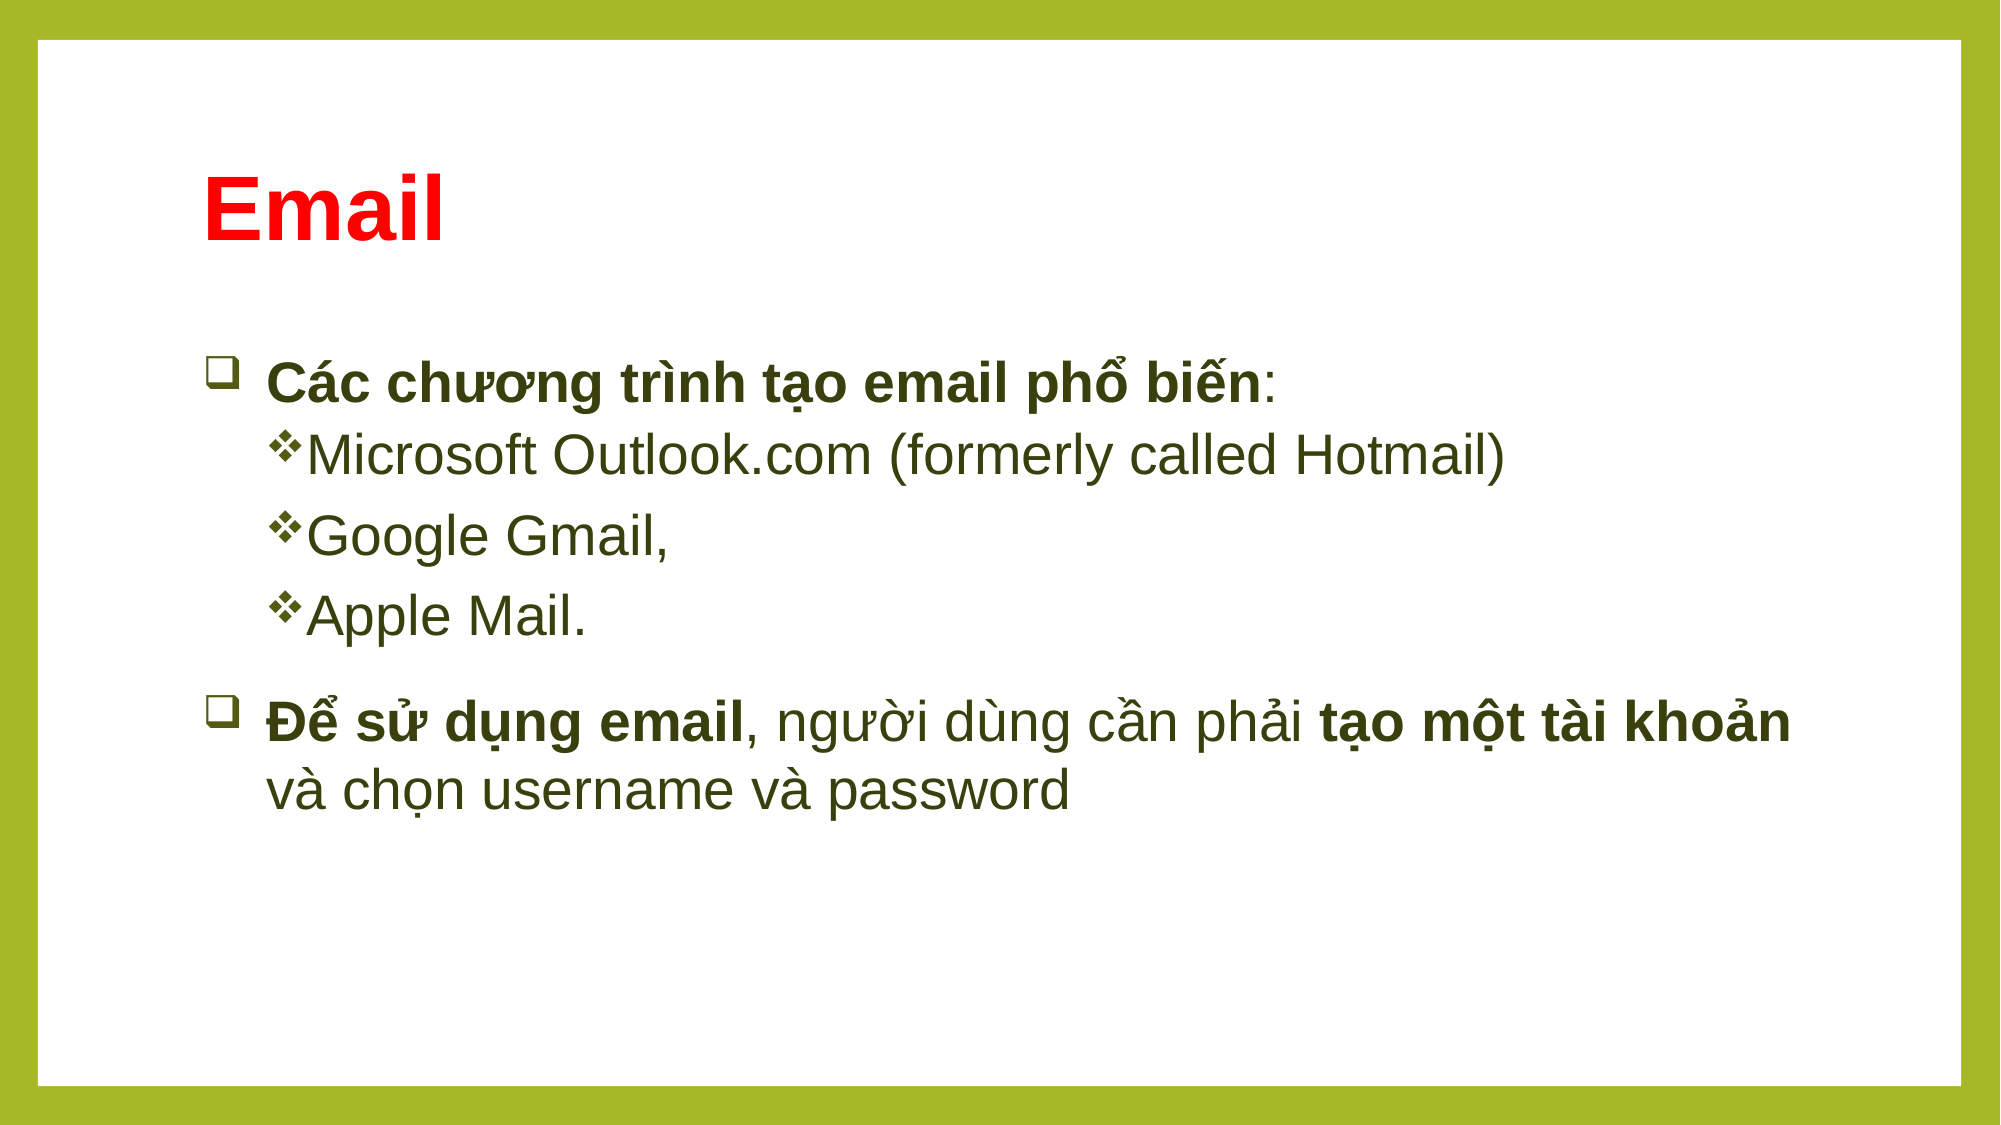

# Email
Các chương trình tạo email phổ biến:
Microsoft Outlook.com (formerly called Hotmail)
Google Gmail,
Apple Mail.
Để sử dụng email, người dùng cần phải tạo một tài khoản và chọn username và password